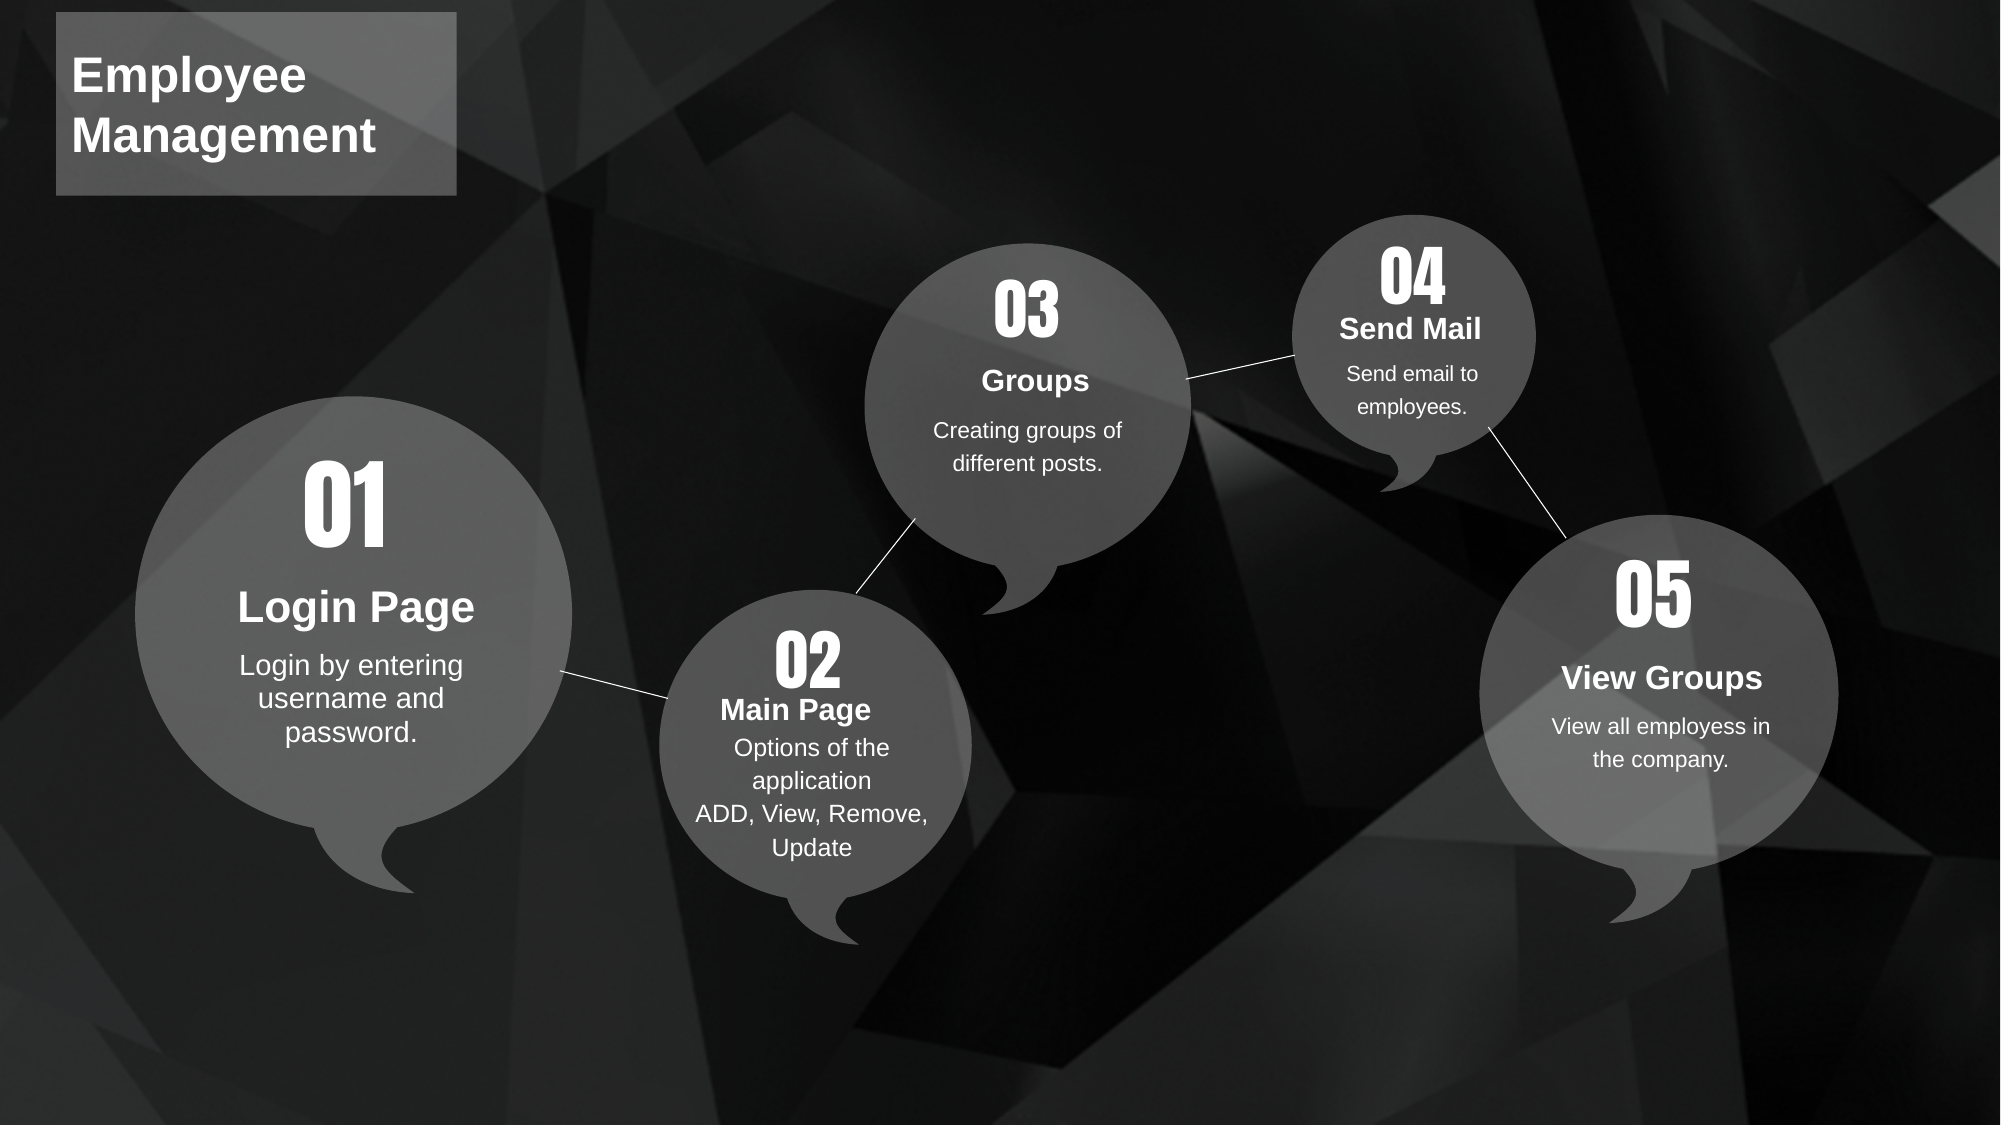

Employee Management

04
  Send Mail
Send email to employees.

03
     Groups
Creating groups of different posts.

01

05
View Groups
View all employess in the company.
 Login Page

02
Main Page
Options of the application
ADD, View, Remove, Update
Login by entering username and password.